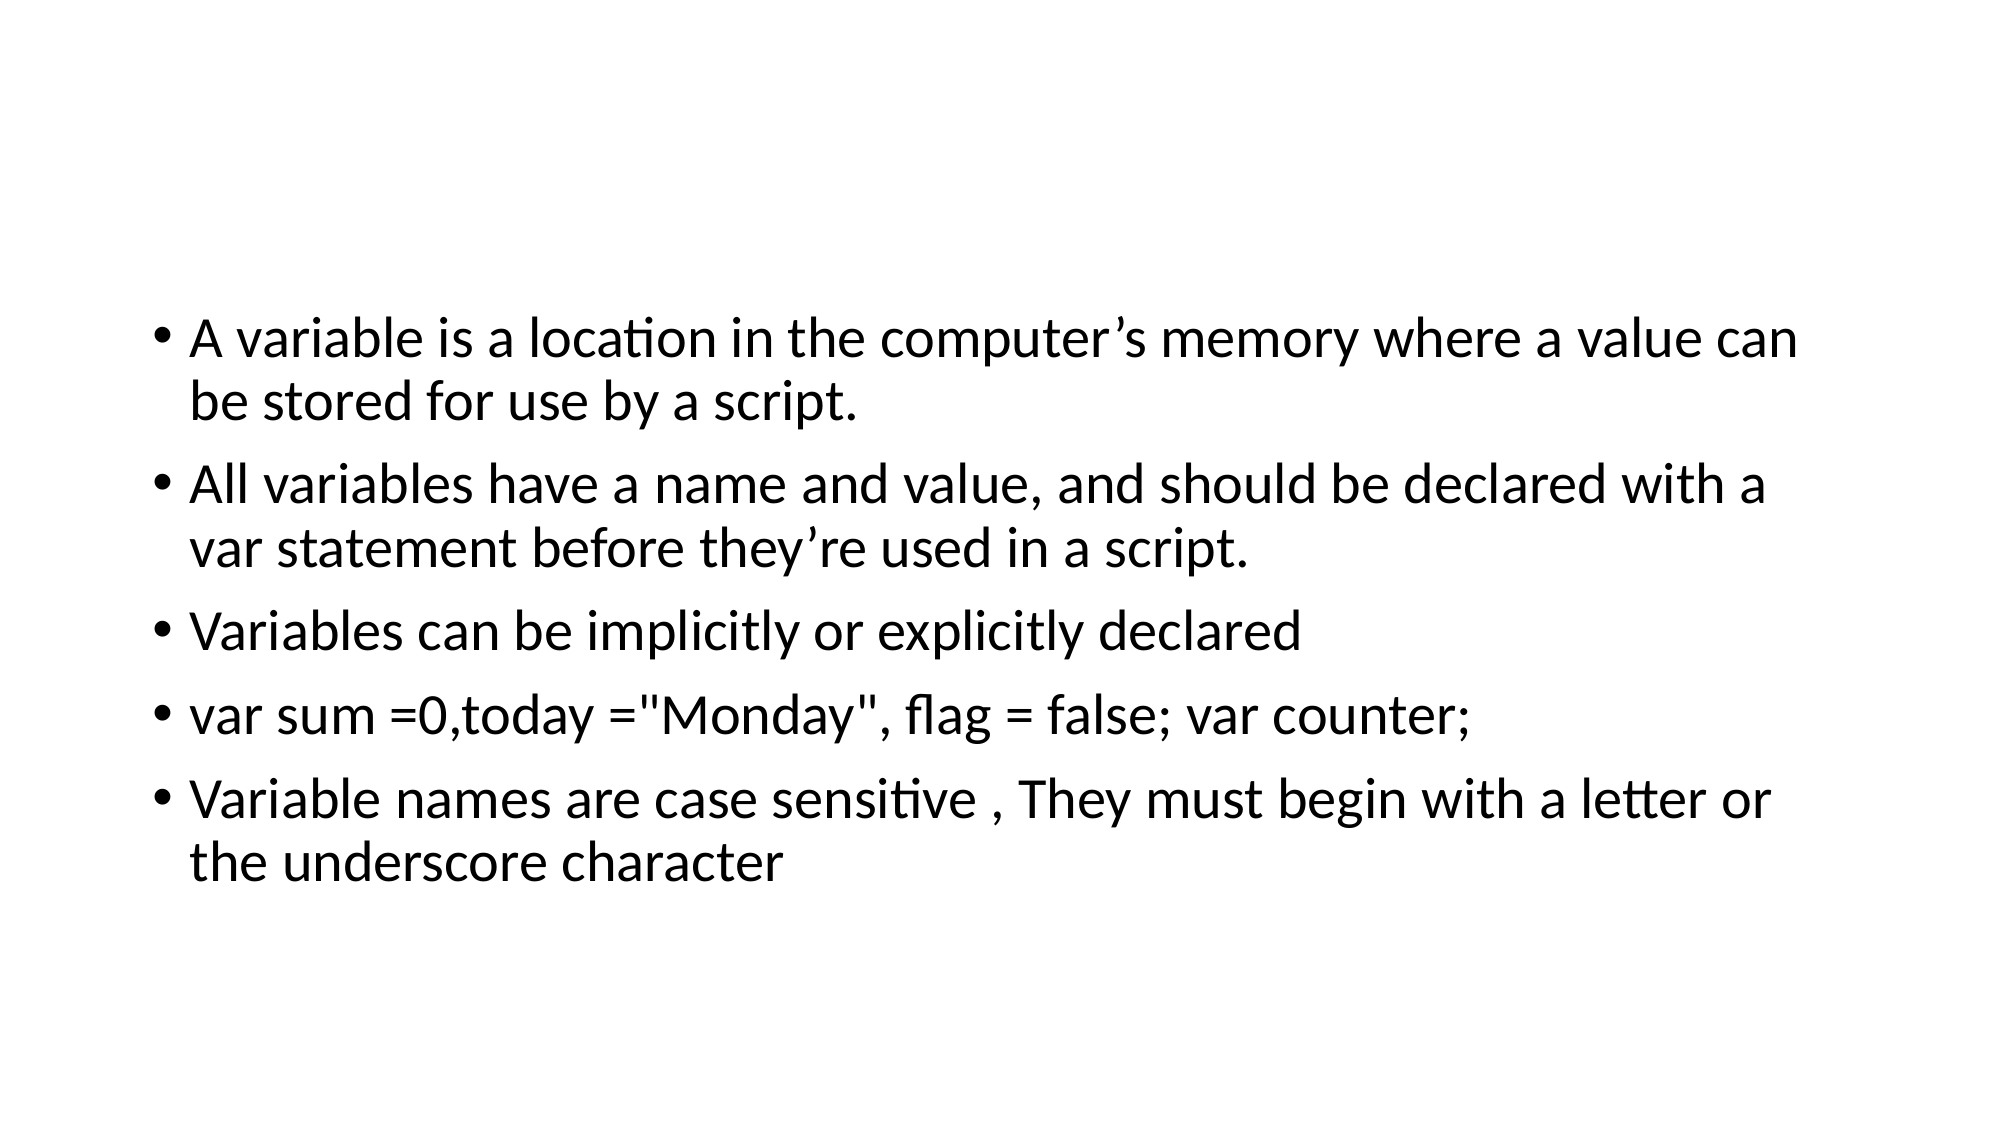

#
A variable is a location in the computer’s memory where a value can be stored for use by a script.
All variables have a name and value, and should be declared with a var statement before they’re used in a script.
Variables can be implicitly or explicitly declared
var sum =0,today ="Monday", flag = false; var counter;
Variable names are case sensitive , They must begin with a letter or the underscore character